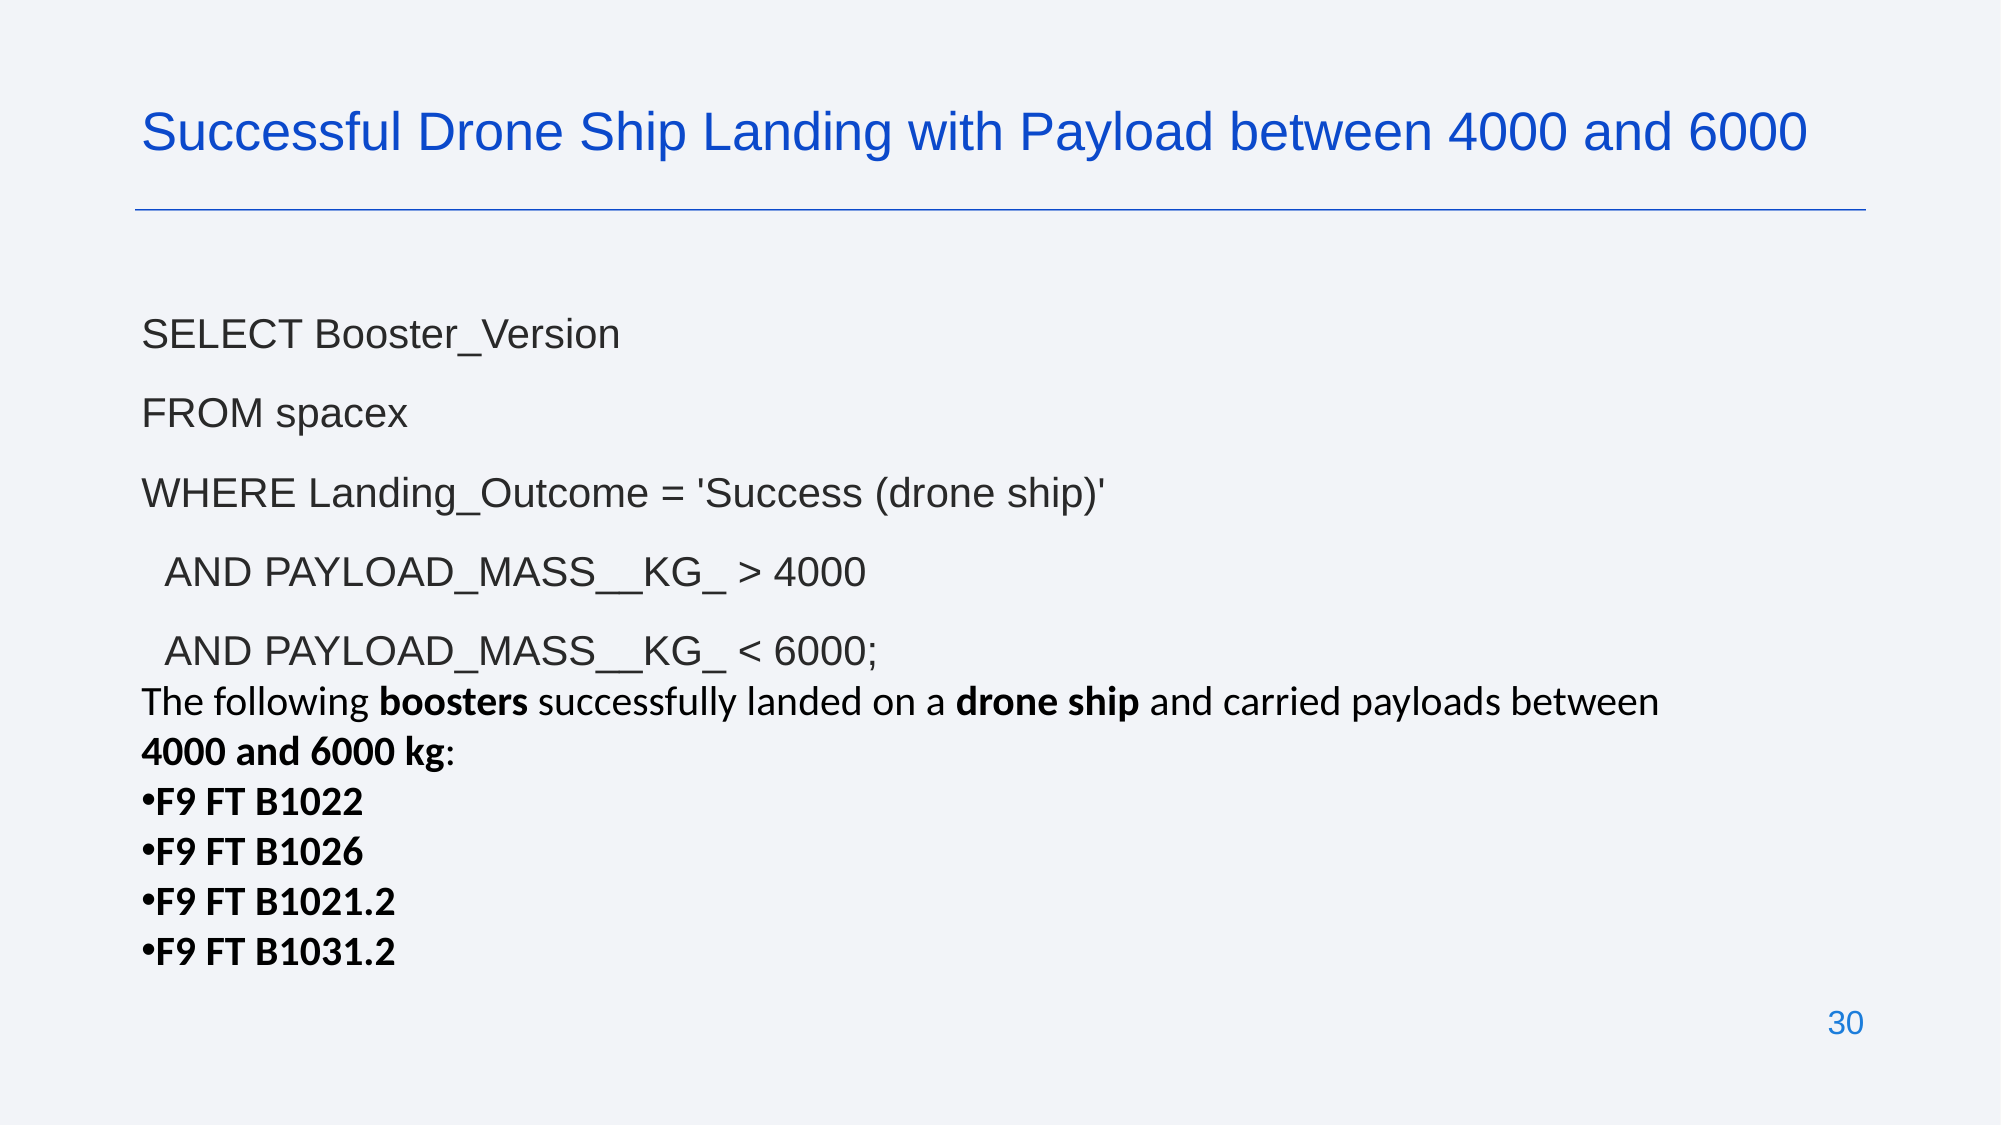

Successful Drone Ship Landing with Payload between 4000 and 6000
SELECT Booster_Version
FROM spacex
WHERE Landing_Outcome = 'Success (drone ship)'
  AND PAYLOAD_MASS__KG_ > 4000
  AND PAYLOAD_MASS__KG_ < 6000;
The following boosters successfully landed on a drone ship and carried payloads between 4000 and 6000 kg:
F9 FT B1022
F9 FT B1026
F9 FT B1021.2
F9 FT B1031.2

30